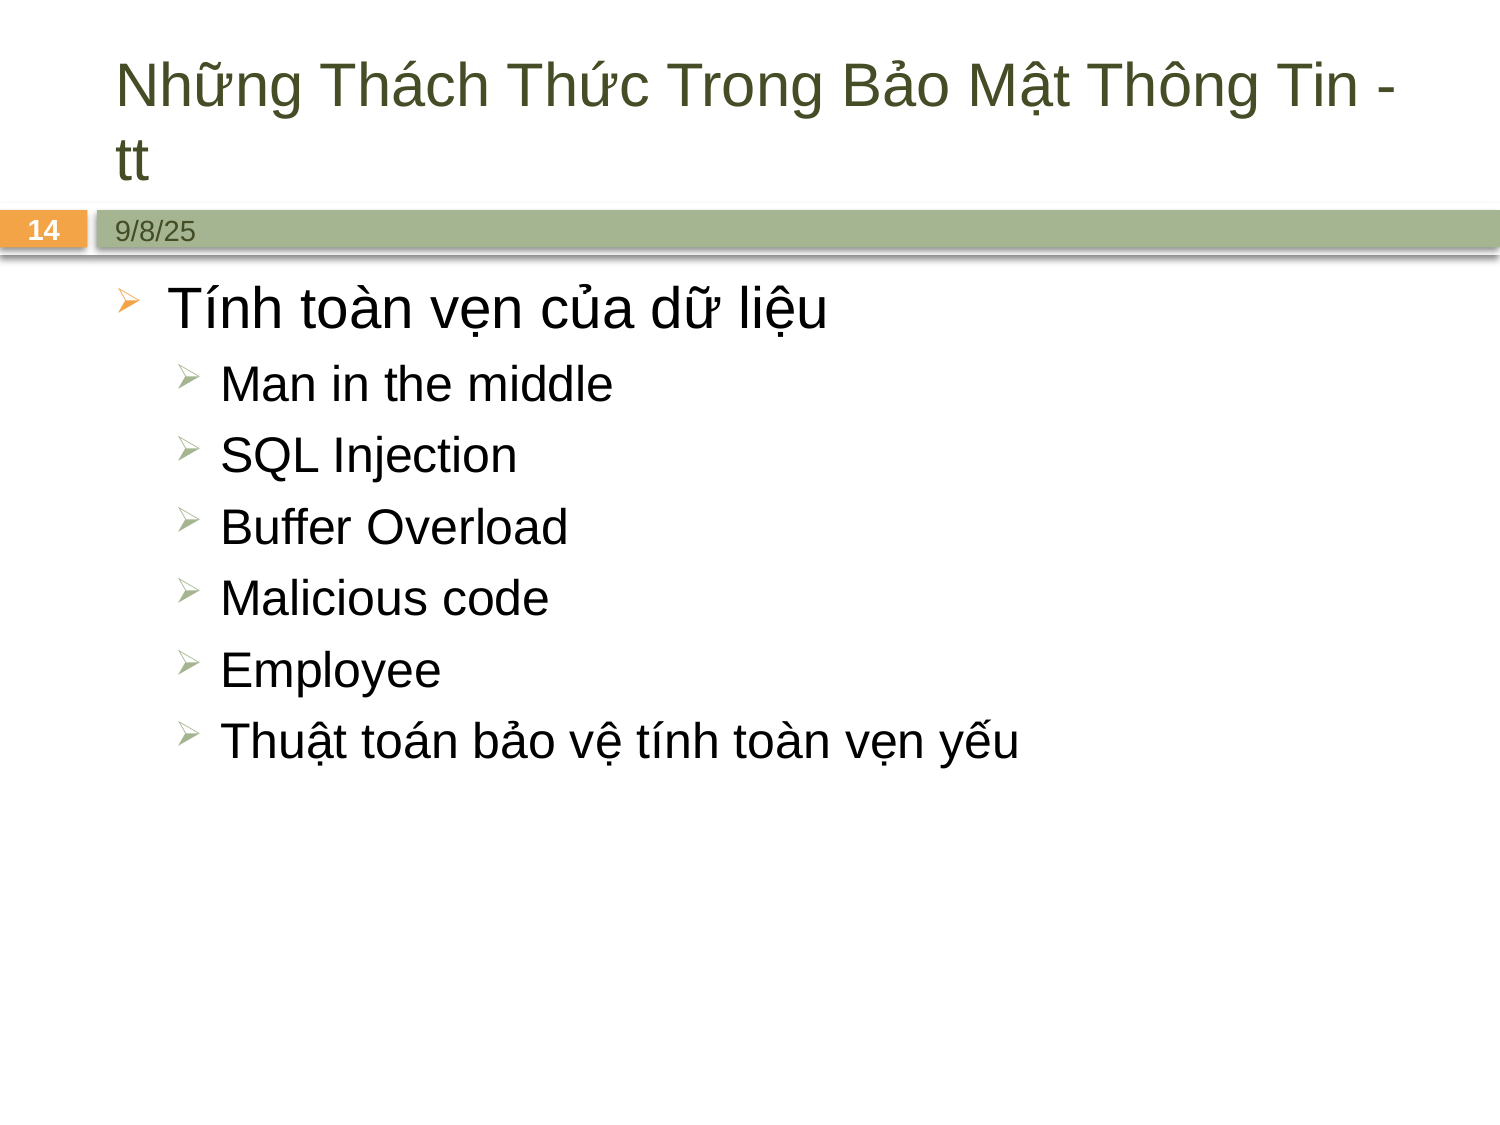

# Những Thách Thức Trong Bảo Mật Thông Tin - tt
14
9/8/25
Tính toàn vẹn của dữ liệu
Man in the middle
SQL Injection
Buffer Overload
Malicious code
Employee
Thuật toán bảo vệ tính toàn vẹn yếu